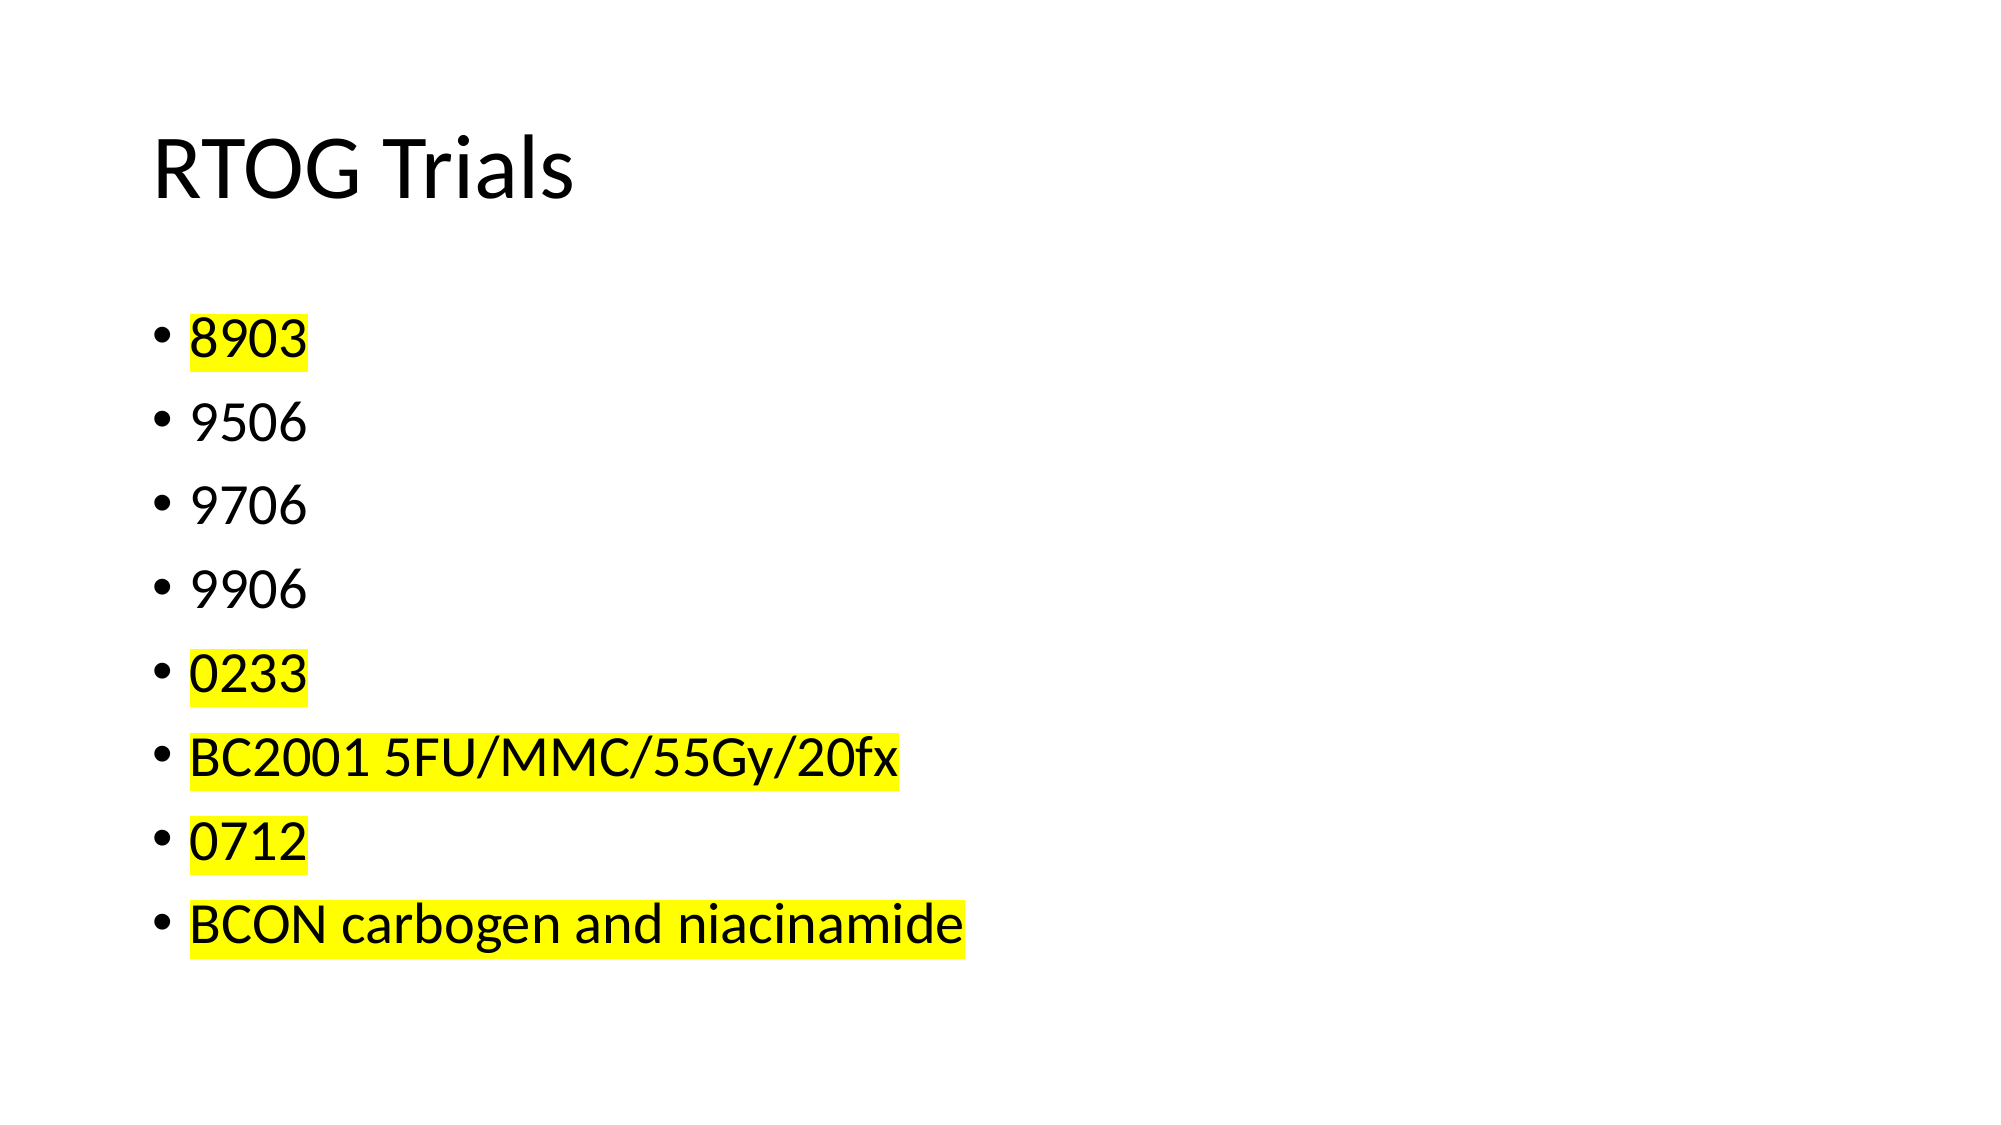

# RTOG Trials
8903
9506
9706
9906
0233
BC2001 5FU/MMC/55Gy/20fx
0712
BCON carbogen and niacinamide